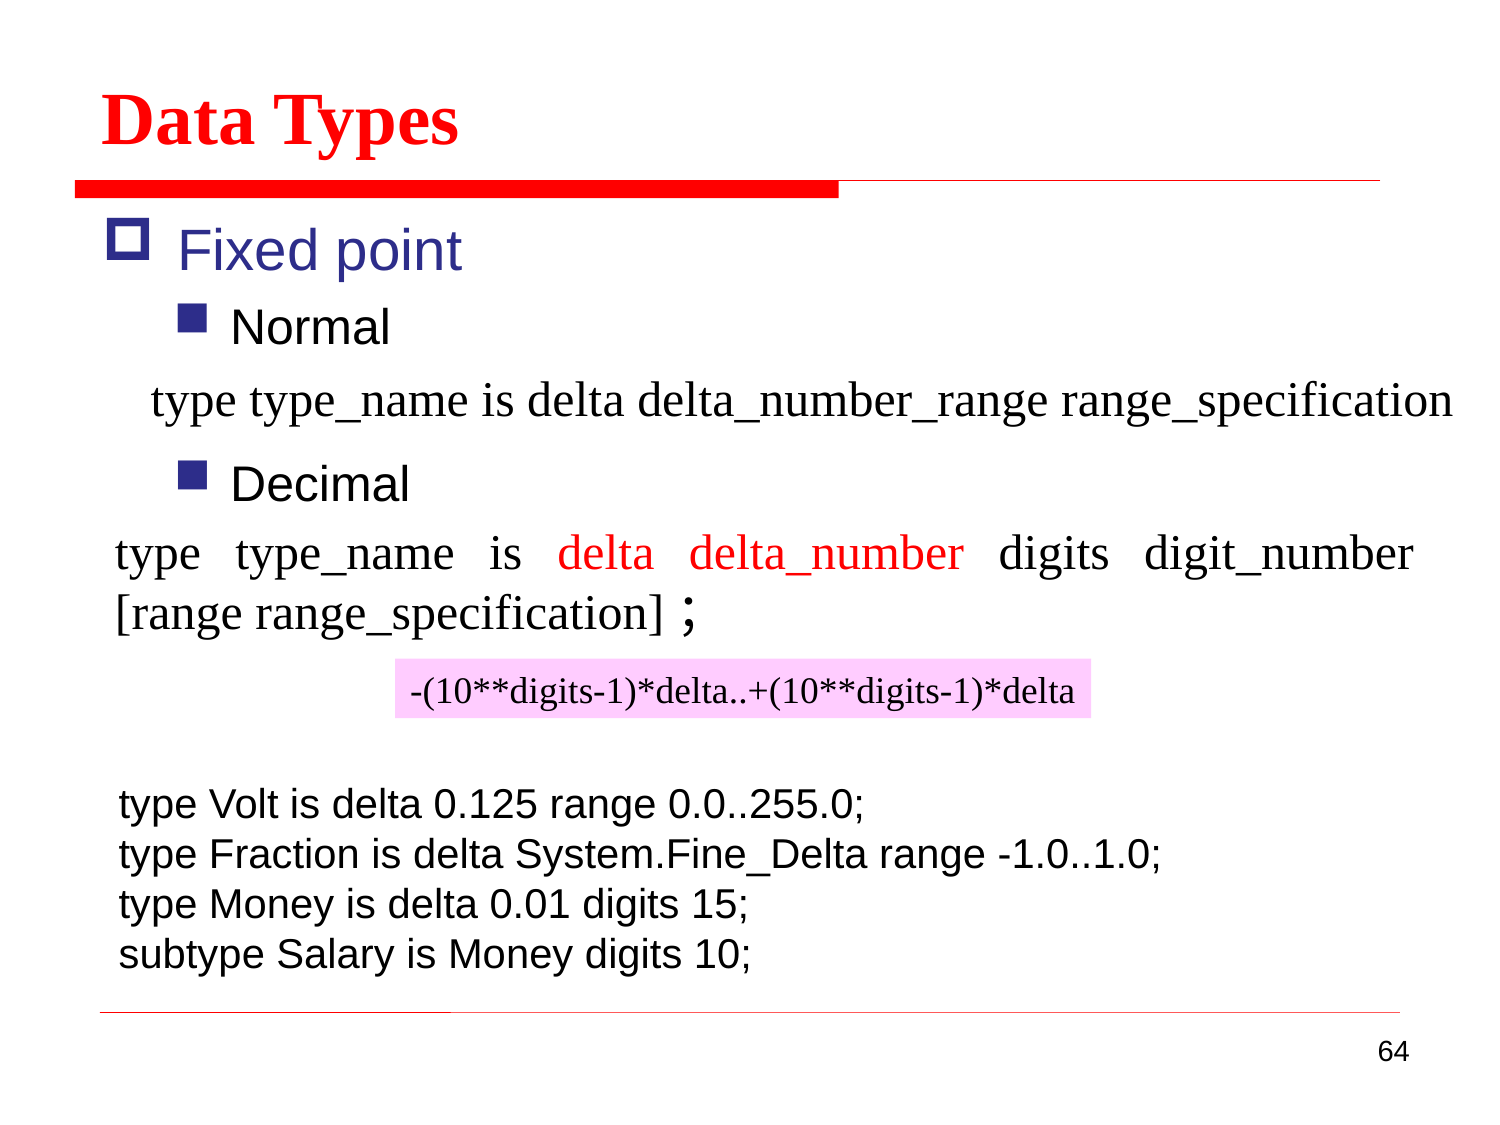

Data Types
Fixed point
Normal
type type_name is delta delta_number_range range_specification
Decimal
type type_name is delta delta_number digits digit_number [range range_specification]；
-(10**digits-1)*delta..+(10**digits-1)*delta
type Volt is delta 0.125 range 0.0..255.0;
type Fraction is delta System.Fine_Delta range -1.0..1.0;
type Money is delta 0.01 digits 15;
subtype Salary is Money digits 10;
64